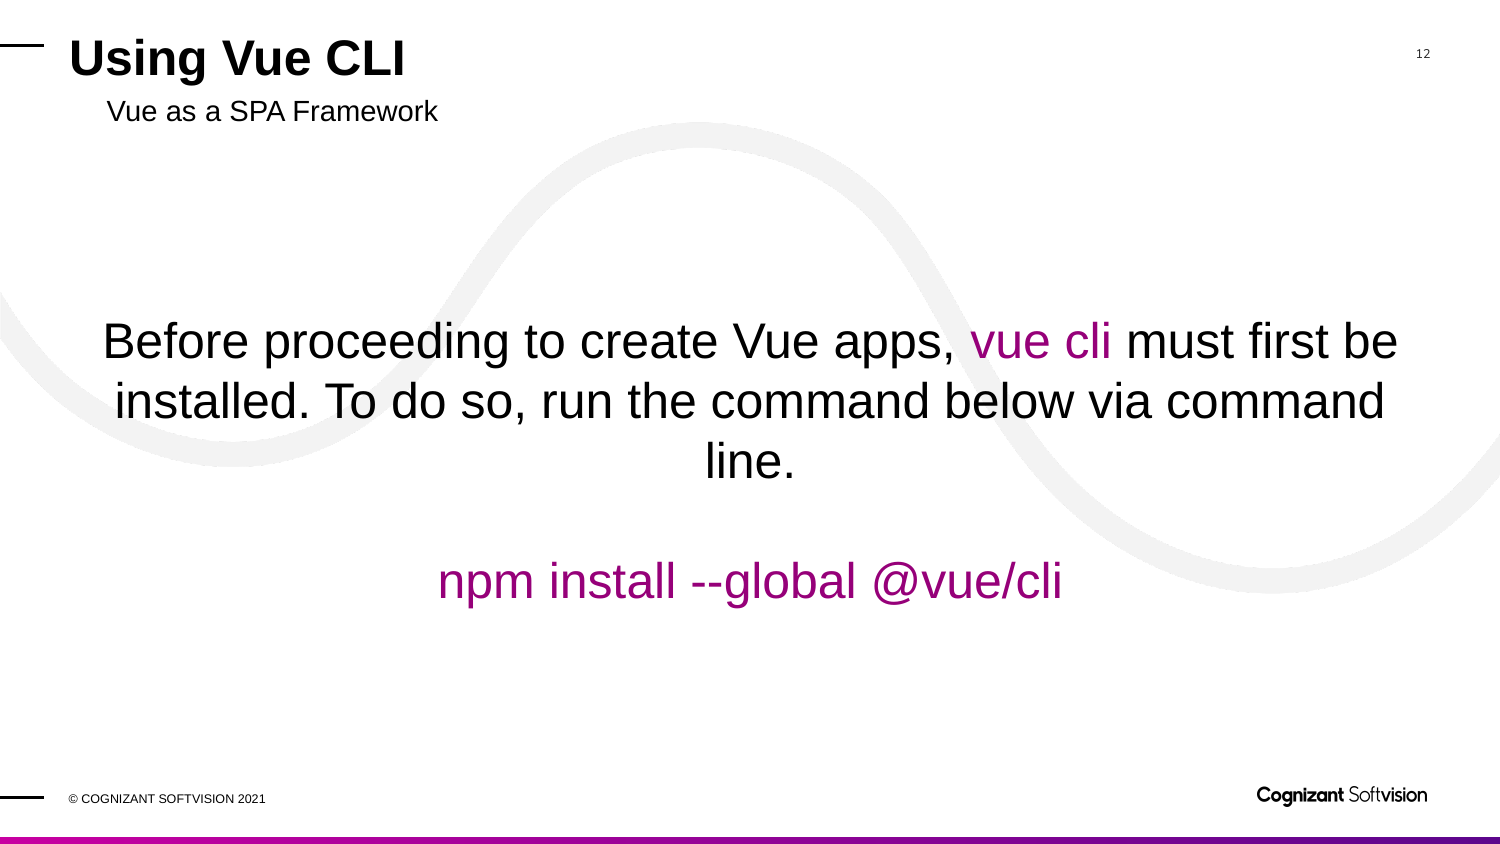

# Using Vue CLI
Vue as a SPA Framework
Before proceeding to create Vue apps, vue cli must first be installed. To do so, run the command below via command line.

npm install --global @vue/cli